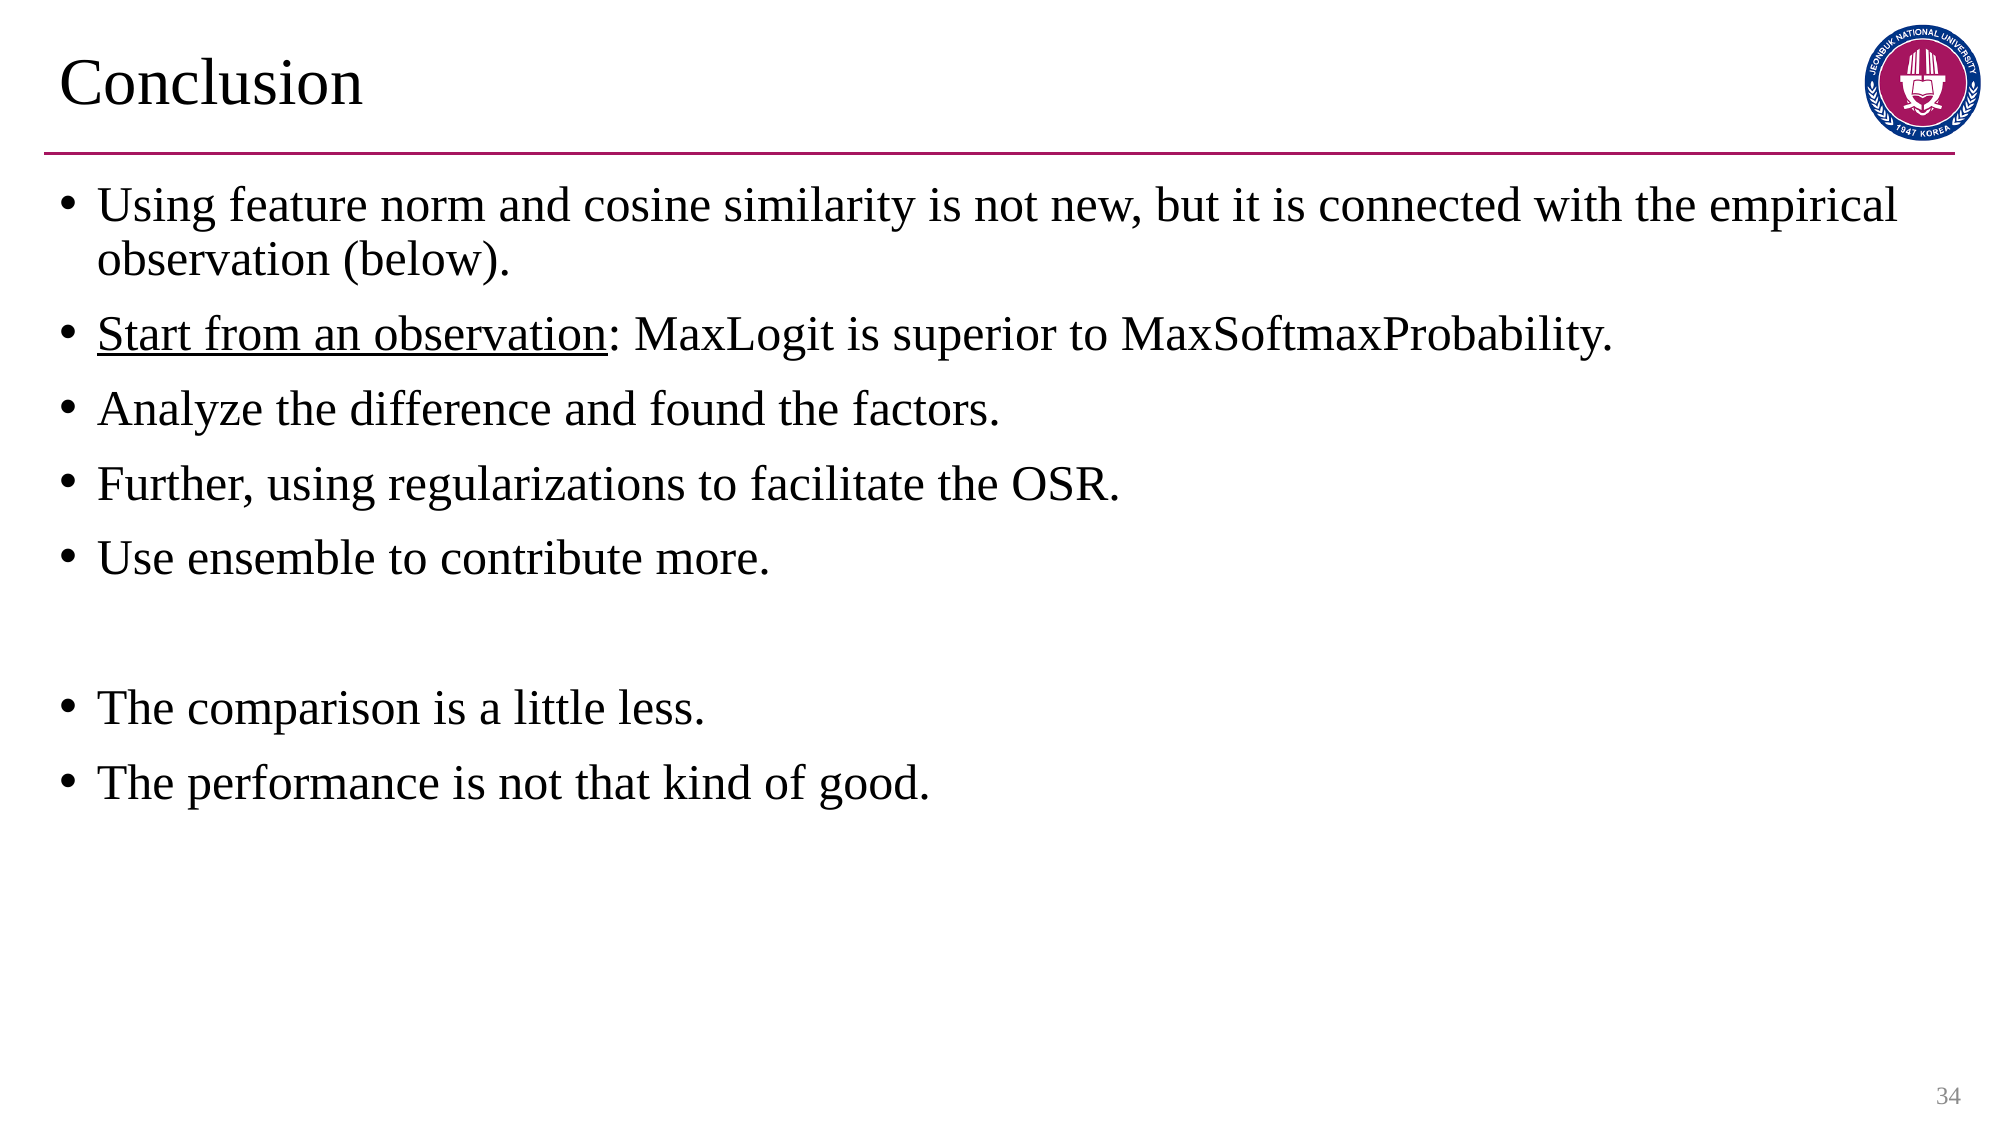

# Conclusion
Using feature norm and cosine similarity is not new, but it is connected with the empirical observation (below).
Start from an observation: MaxLogit is superior to MaxSoftmaxProbability.
Analyze the difference and found the factors.
Further, using regularizations to facilitate the OSR.
Use ensemble to contribute more.

The comparison is a little less.
The performance is not that kind of good.

34